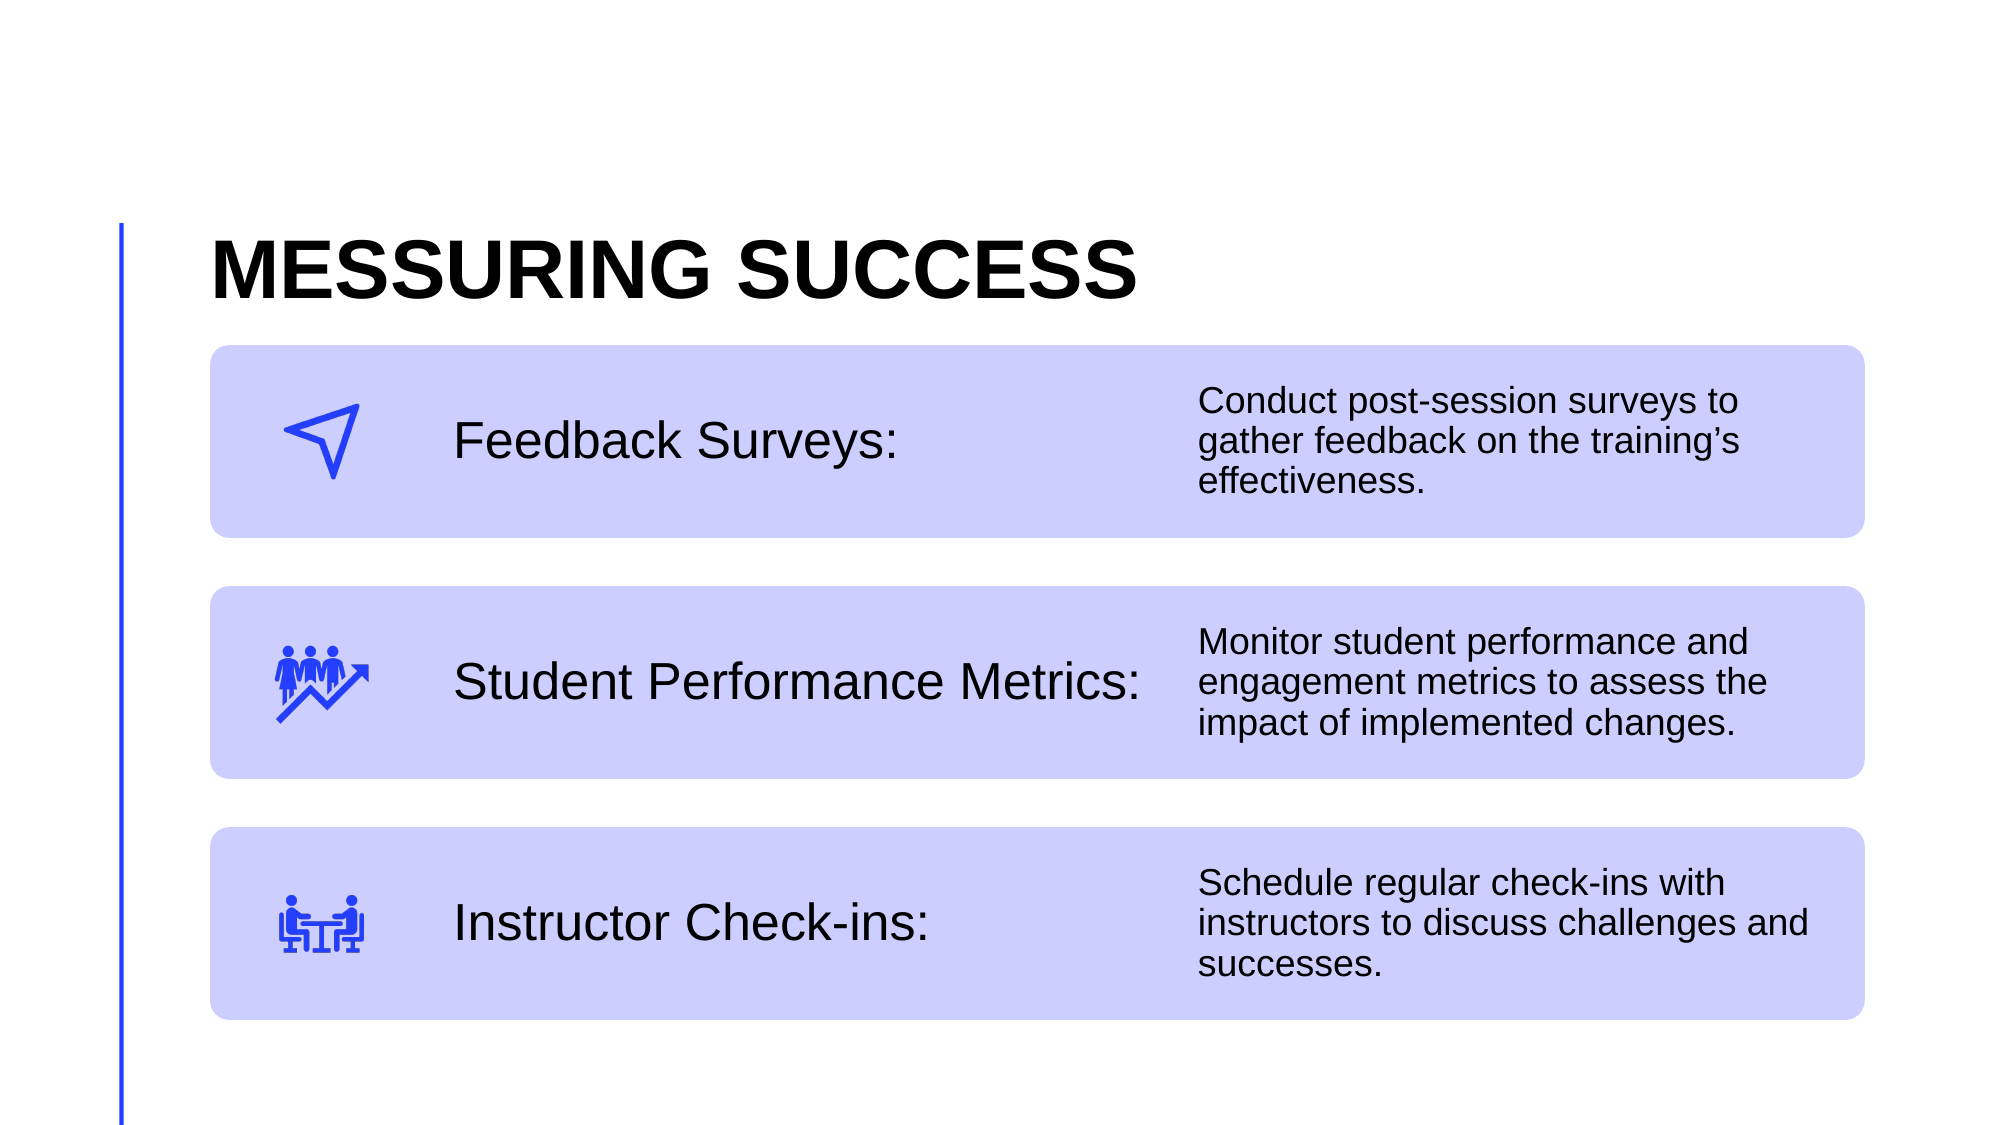

# MESSURING SUCCESS
Feedback Surveys:
Conduct post-session surveys to gather feedback on the training’s effectiveness.
Student Performance Metrics:
Monitor student performance and engagement metrics to assess the impact of implemented changes.
Instructor Check-ins:
Schedule regular check-ins with instructors to discuss challenges and successes.